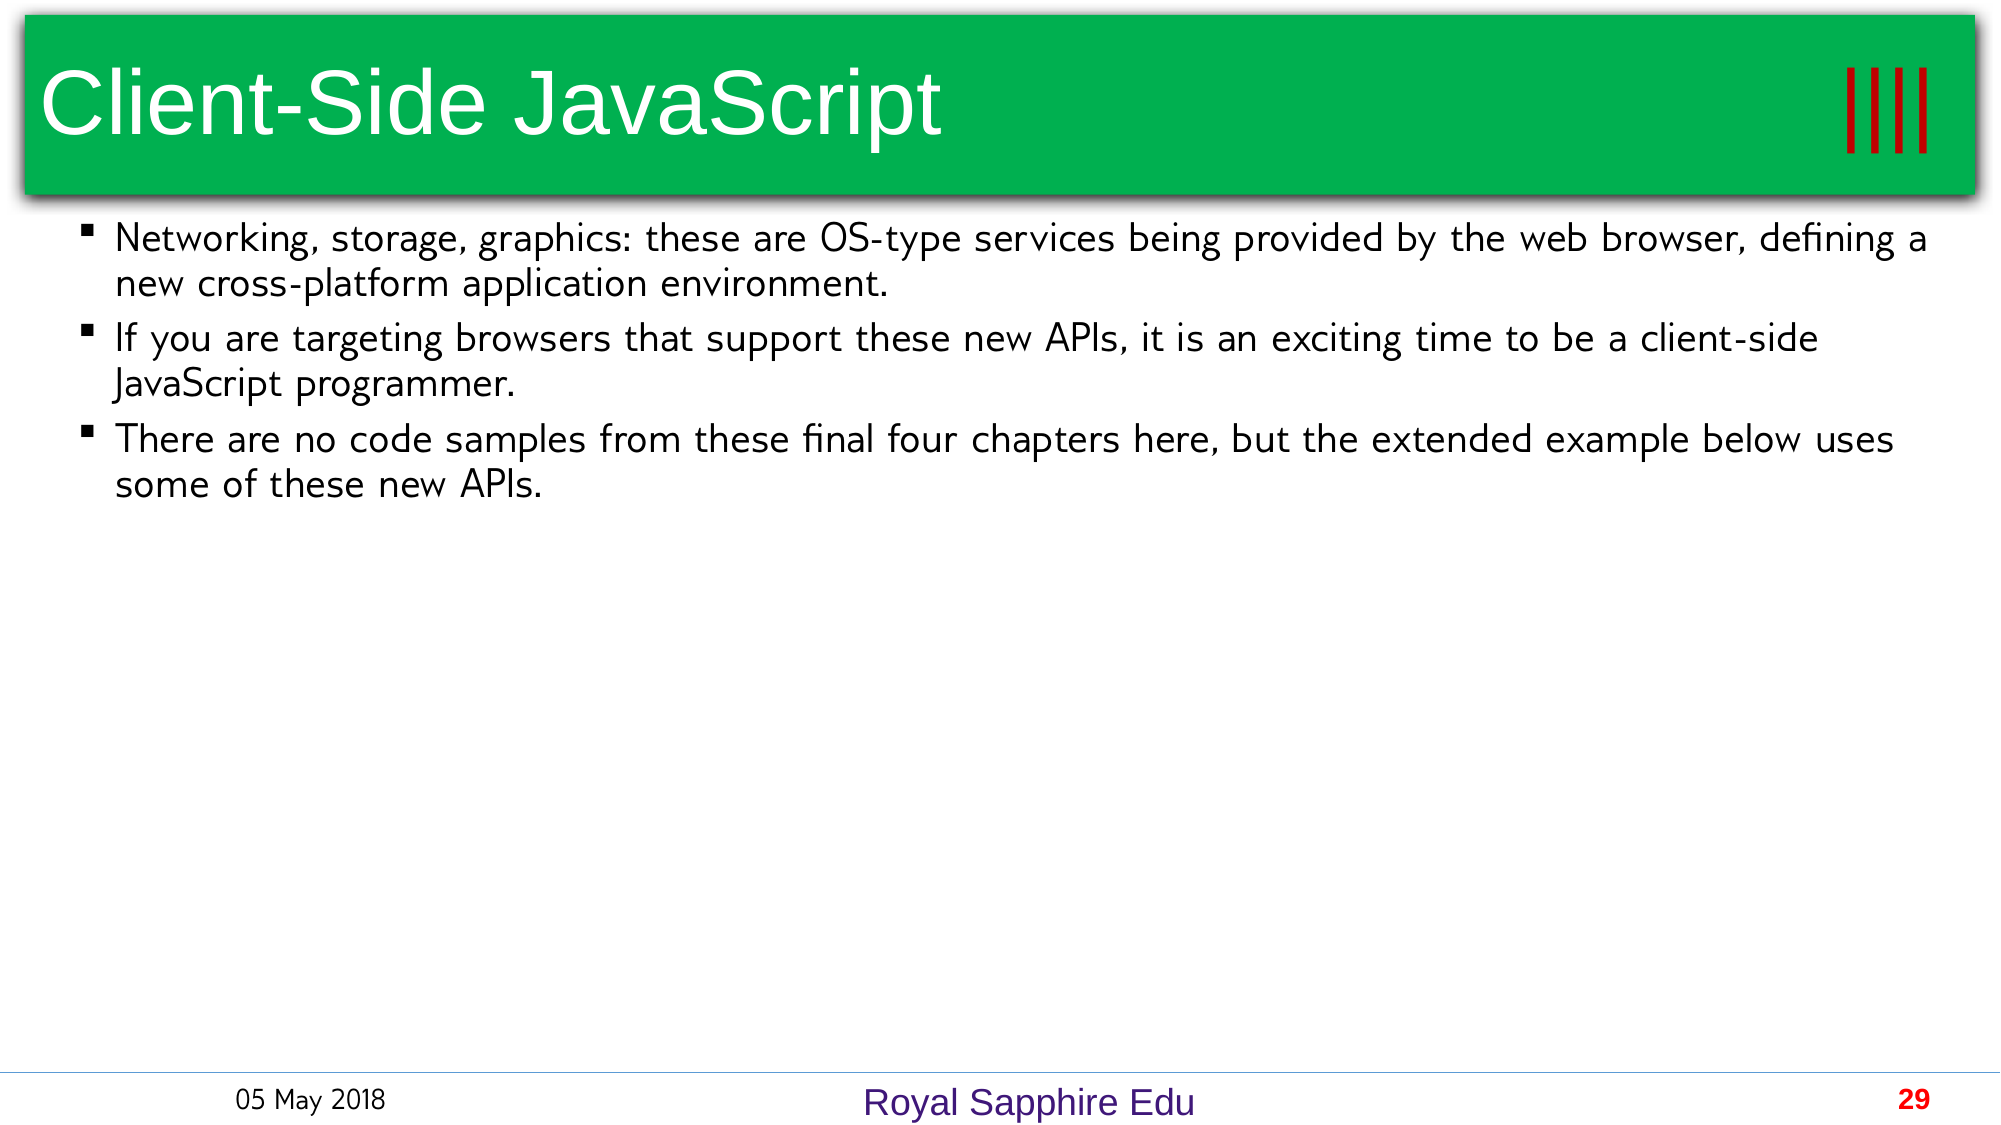

# Client-Side JavaScript						||||
Networking, storage, graphics: these are OS-type services being provided by the web browser, defining a new cross-platform application environment.
If you are targeting browsers that support these new APIs, it is an exciting time to be a client-side JavaScript programmer.
There are no code samples from these final four chapters here, but the extended example below uses some of these new APIs.
05 May 2018
29